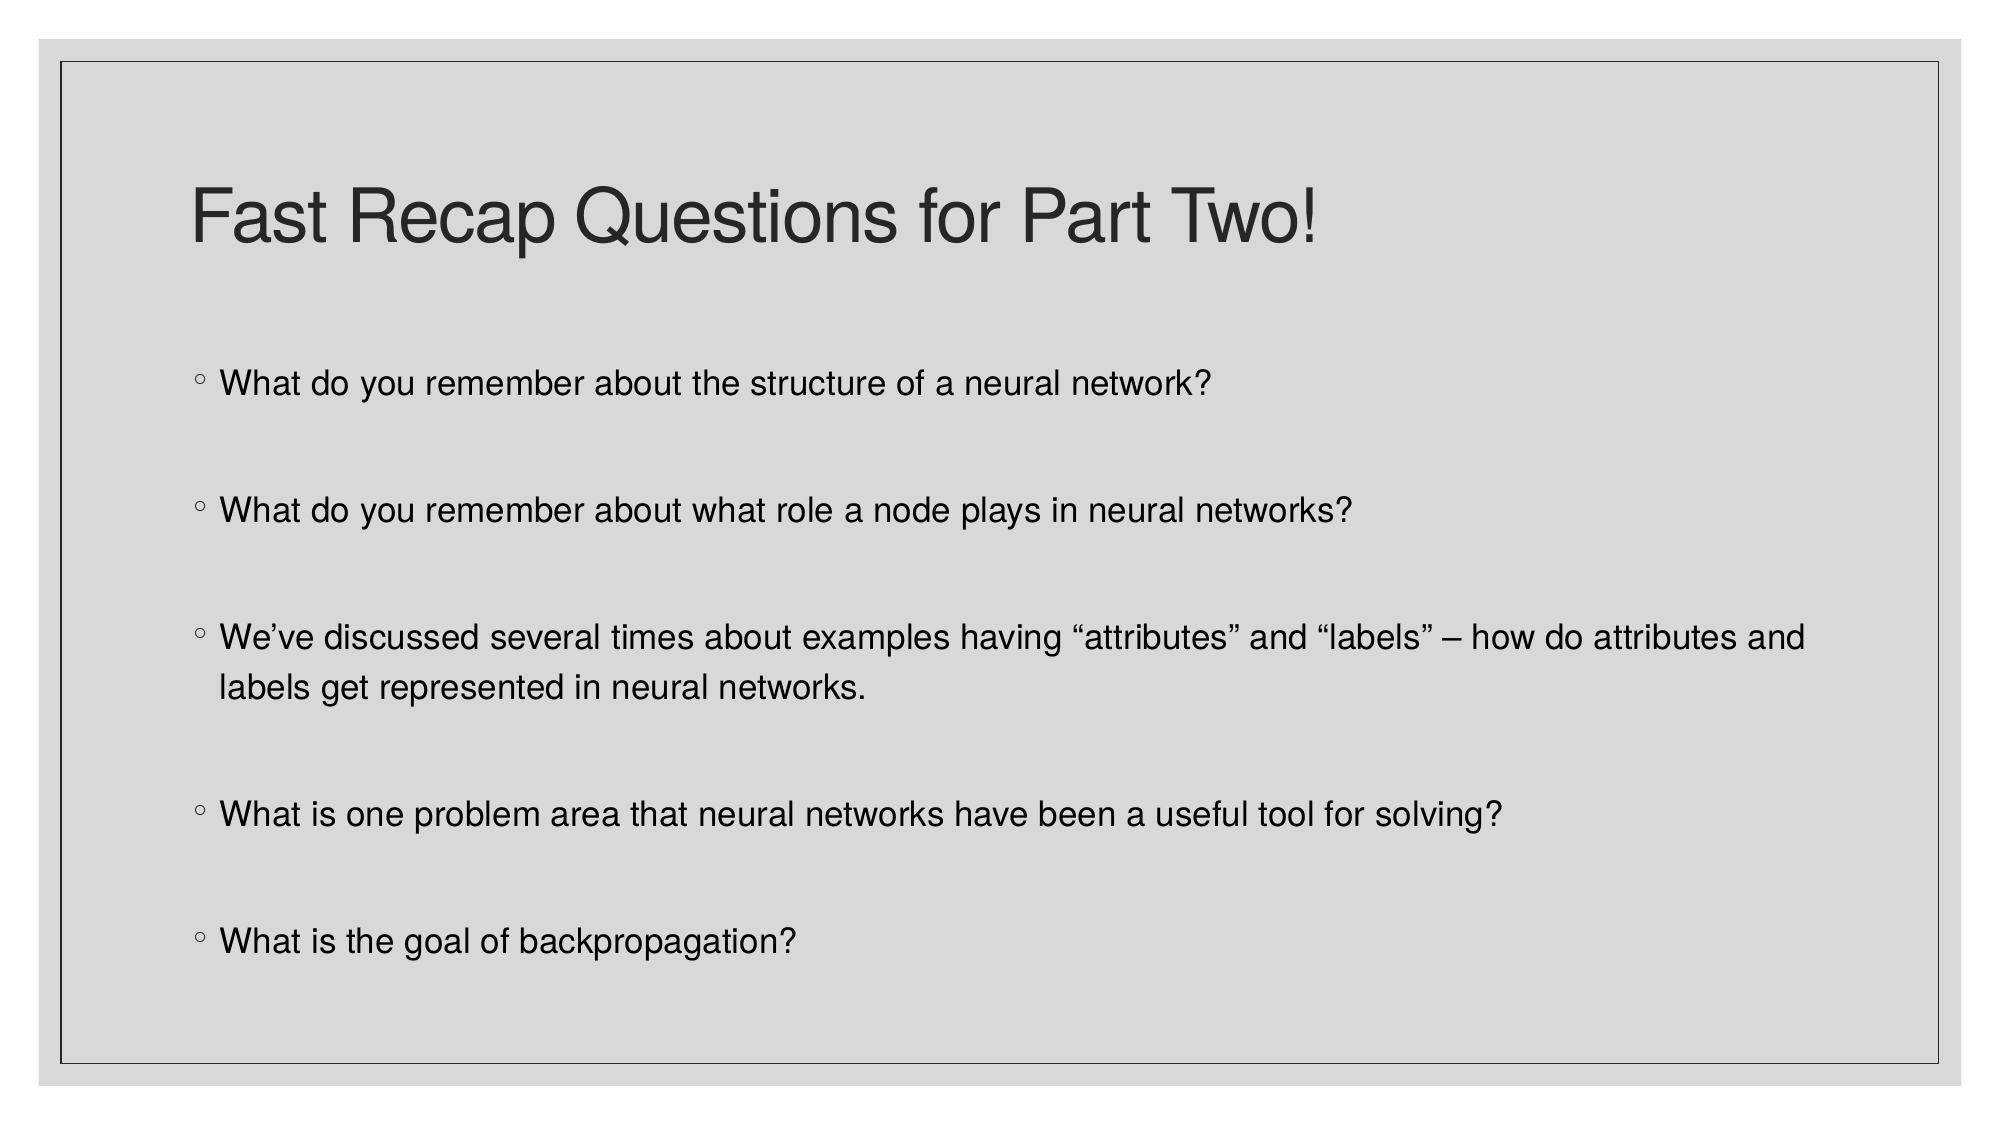

# Fast Recap Questions for Part Two!
What do you remember about the structure of a neural network?

What do you remember about what role a node plays in neural networks?

We’ve discussed several times about examples having “attributes” and “labels” – how do attributes and labels get represented in neural networks.

What is one problem area that neural networks have been a useful tool for solving?

What is the goal of backpropagation?